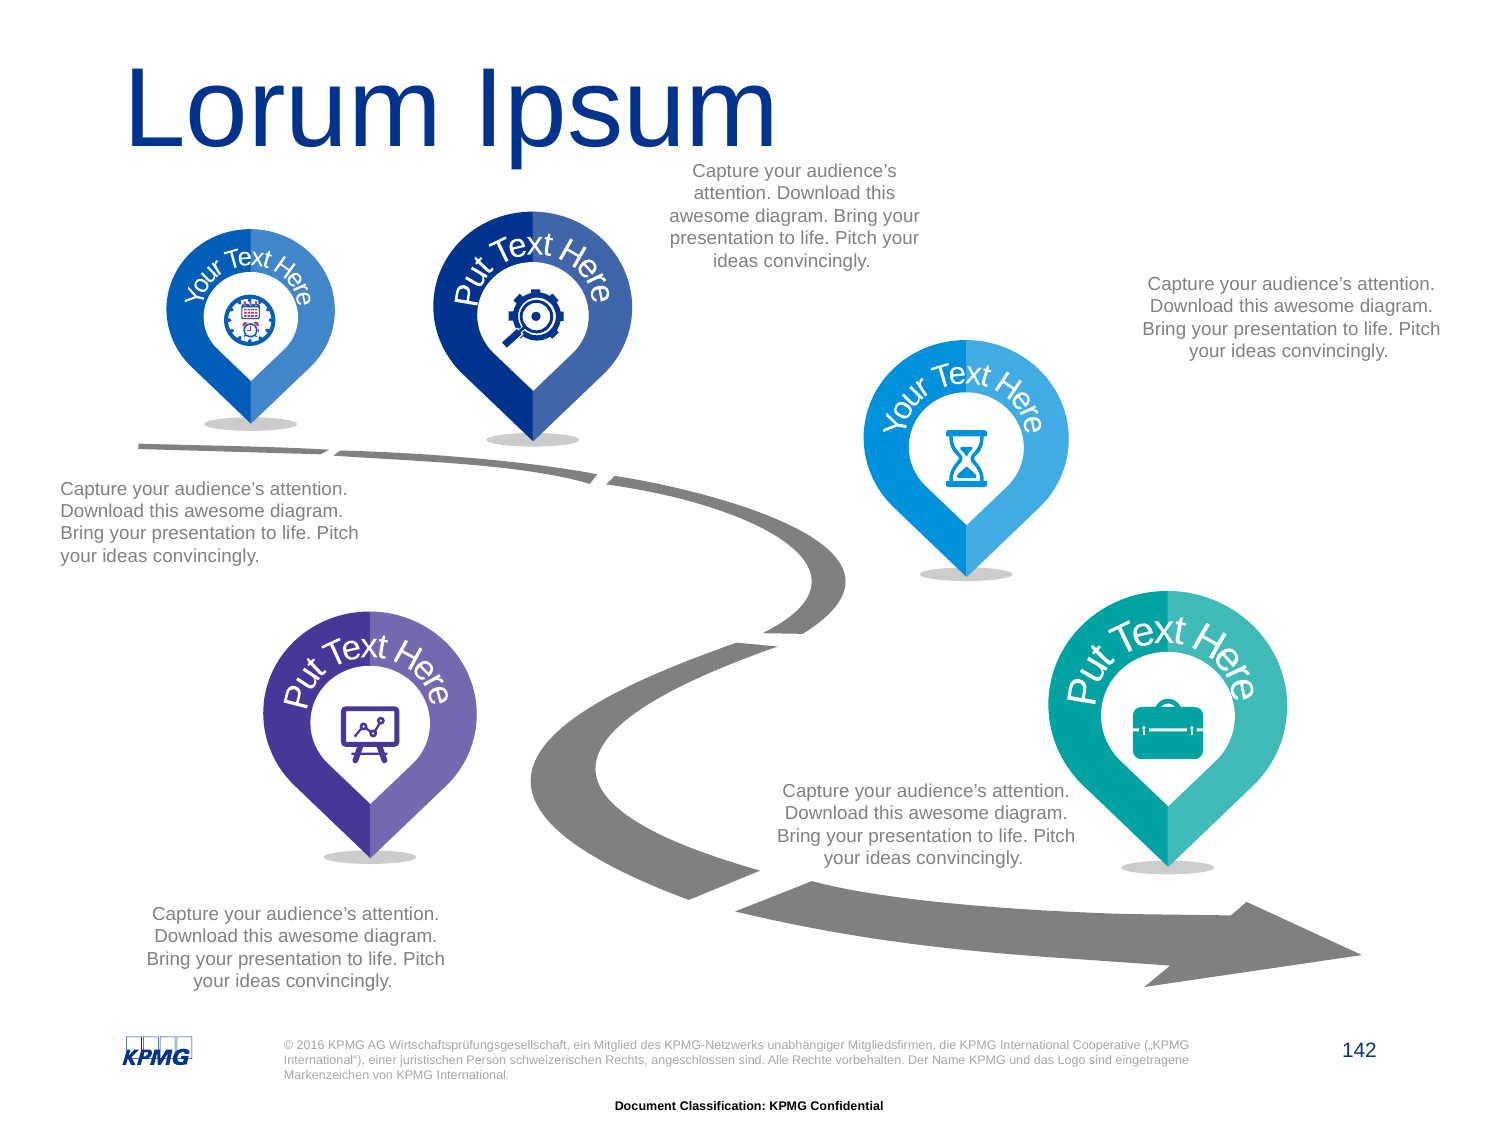

# Lorum Ipsum
Capture your audience’s attention. Download this awesome diagram. Bring your presentation to life. Pitch your ideas convincingly.

Your Text Here

Put Text Here
Capture your audience’s attention. Download this awesome diagram. Bring your presentation to life. Pitch your ideas convincingly.

Your Text Here

Capture your audience’s attention. Download this awesome diagram. Bring your presentation to life. Pitch your ideas convincingly.

Put Text Here
Put Text Here

Capture your audience’s attention. Download this awesome diagram. Bring your presentation to life. Pitch your ideas convincingly.

Capture your audience’s attention. Download this awesome diagram. Bring your presentation to life. Pitch your ideas convincingly.